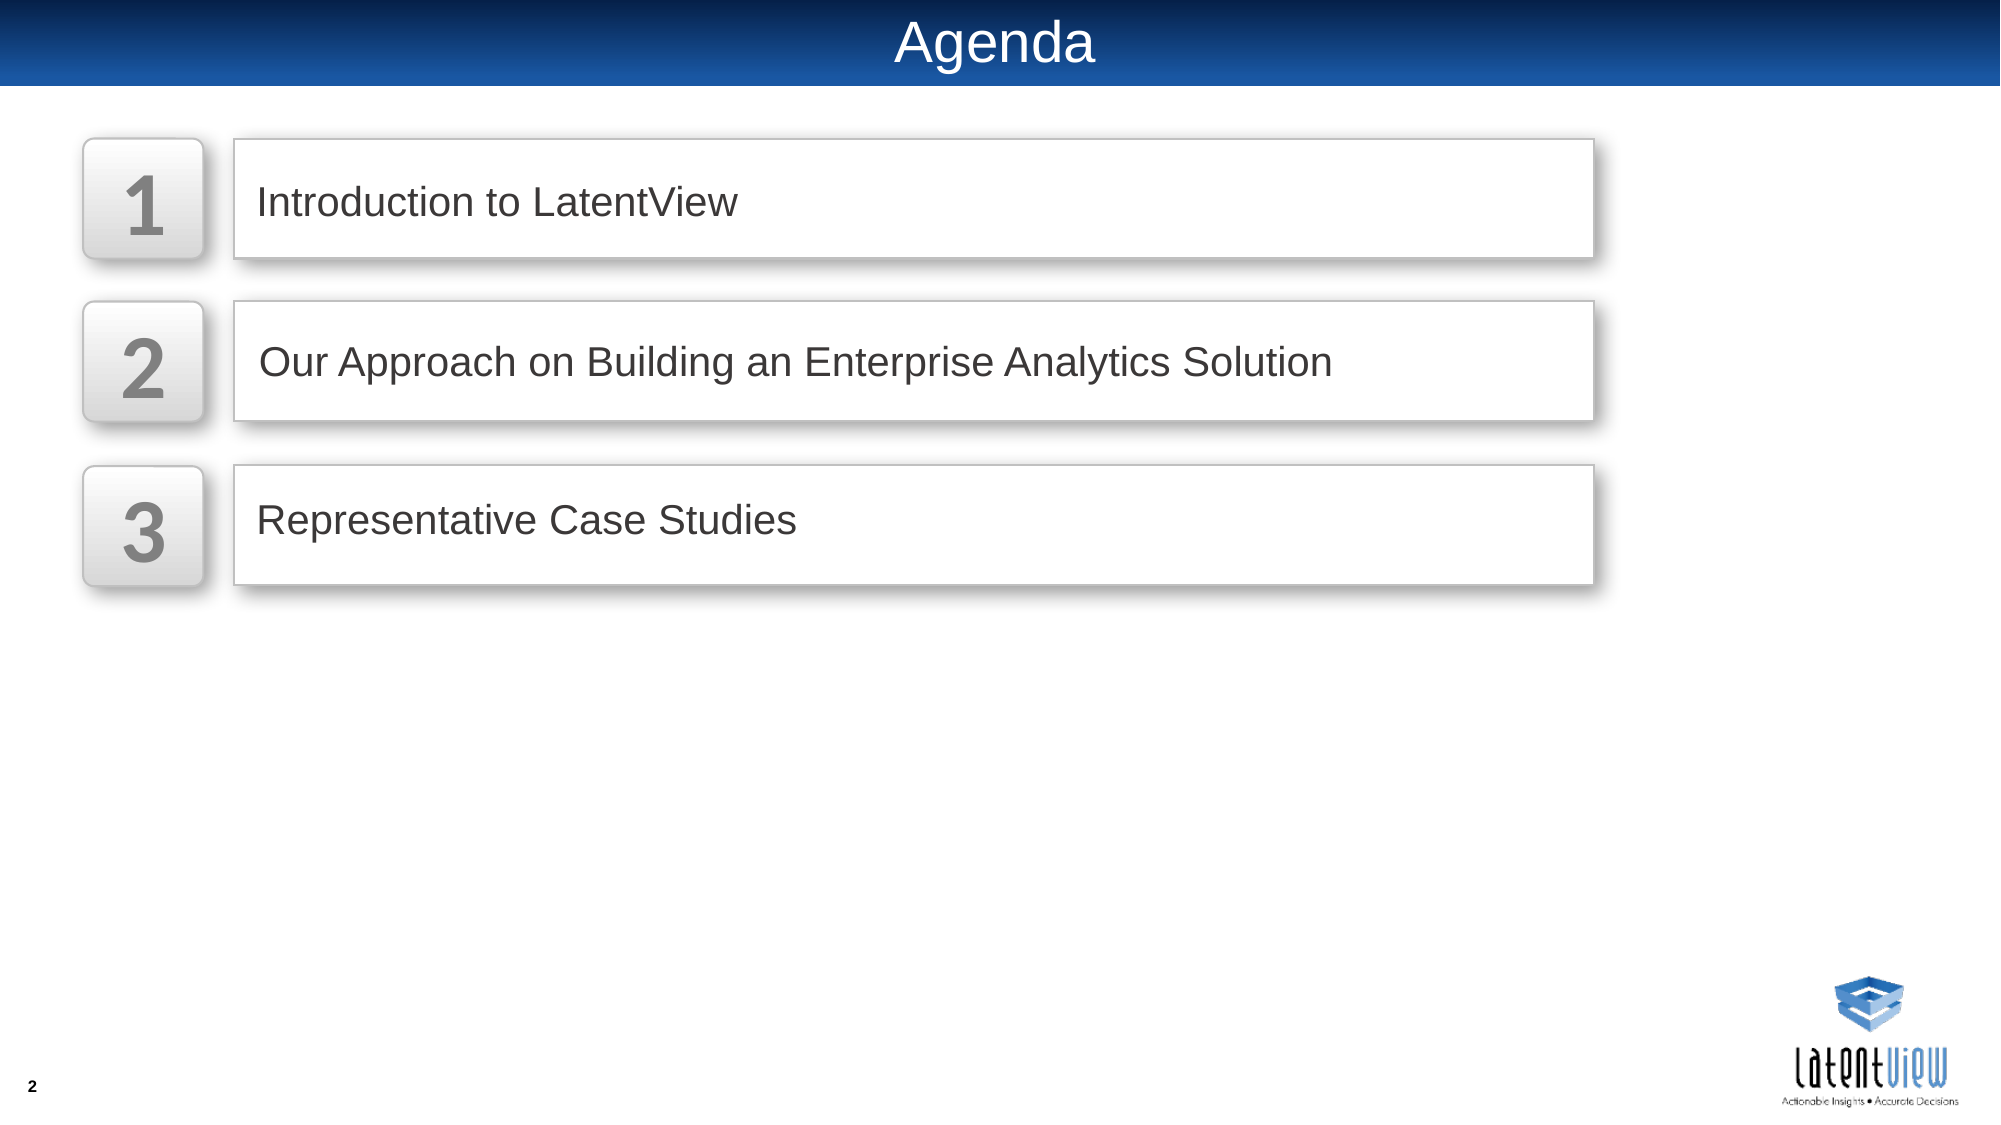

# Agenda
1

Introduction to LatentView

2
Our Approach on Building an Enterprise Analytics Solution

3
Representative Case Studies